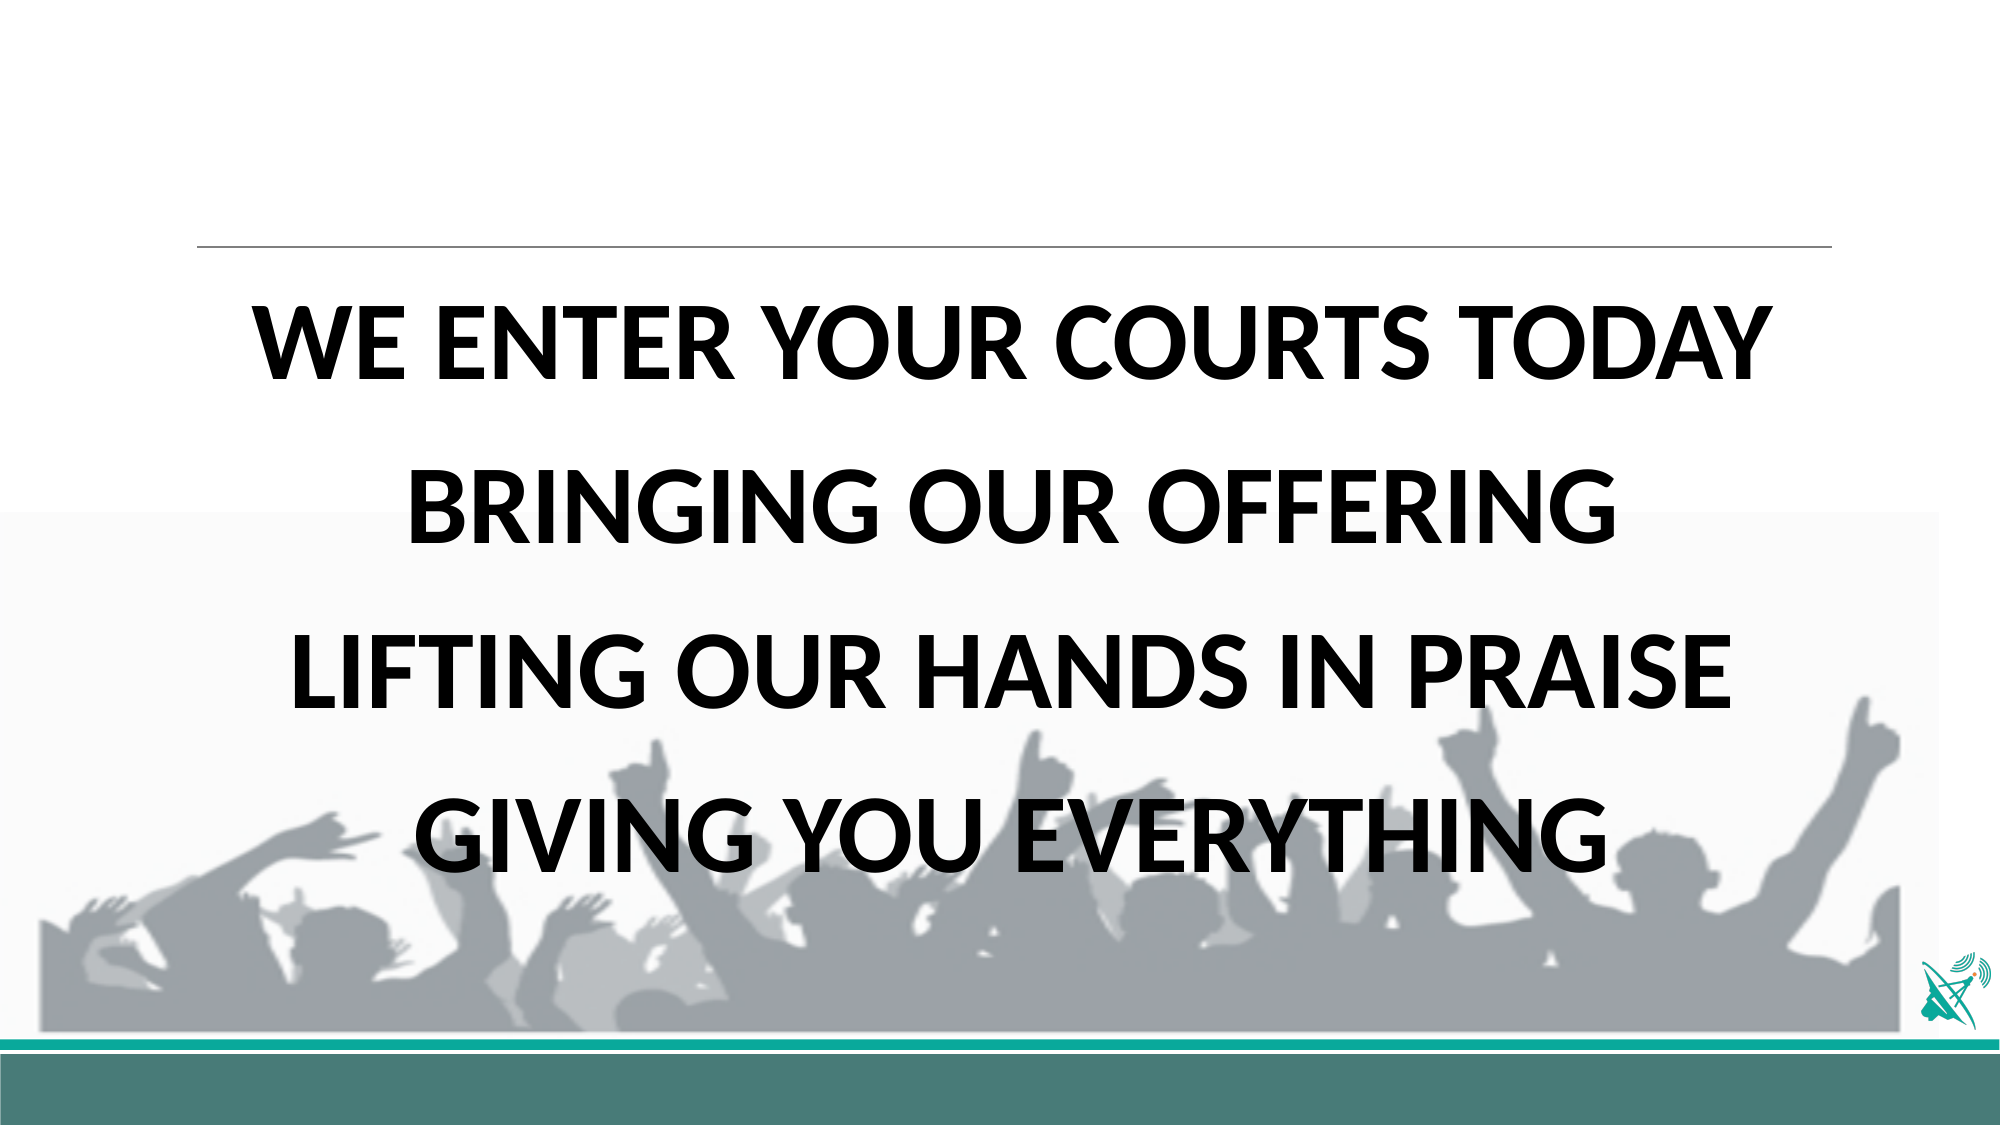

WE ENTER YOUR COURTS TODAY
BRINGING OUR OFFERING
LIFTING OUR HANDS IN PRAISE
GIVING YOU EVERYTHING